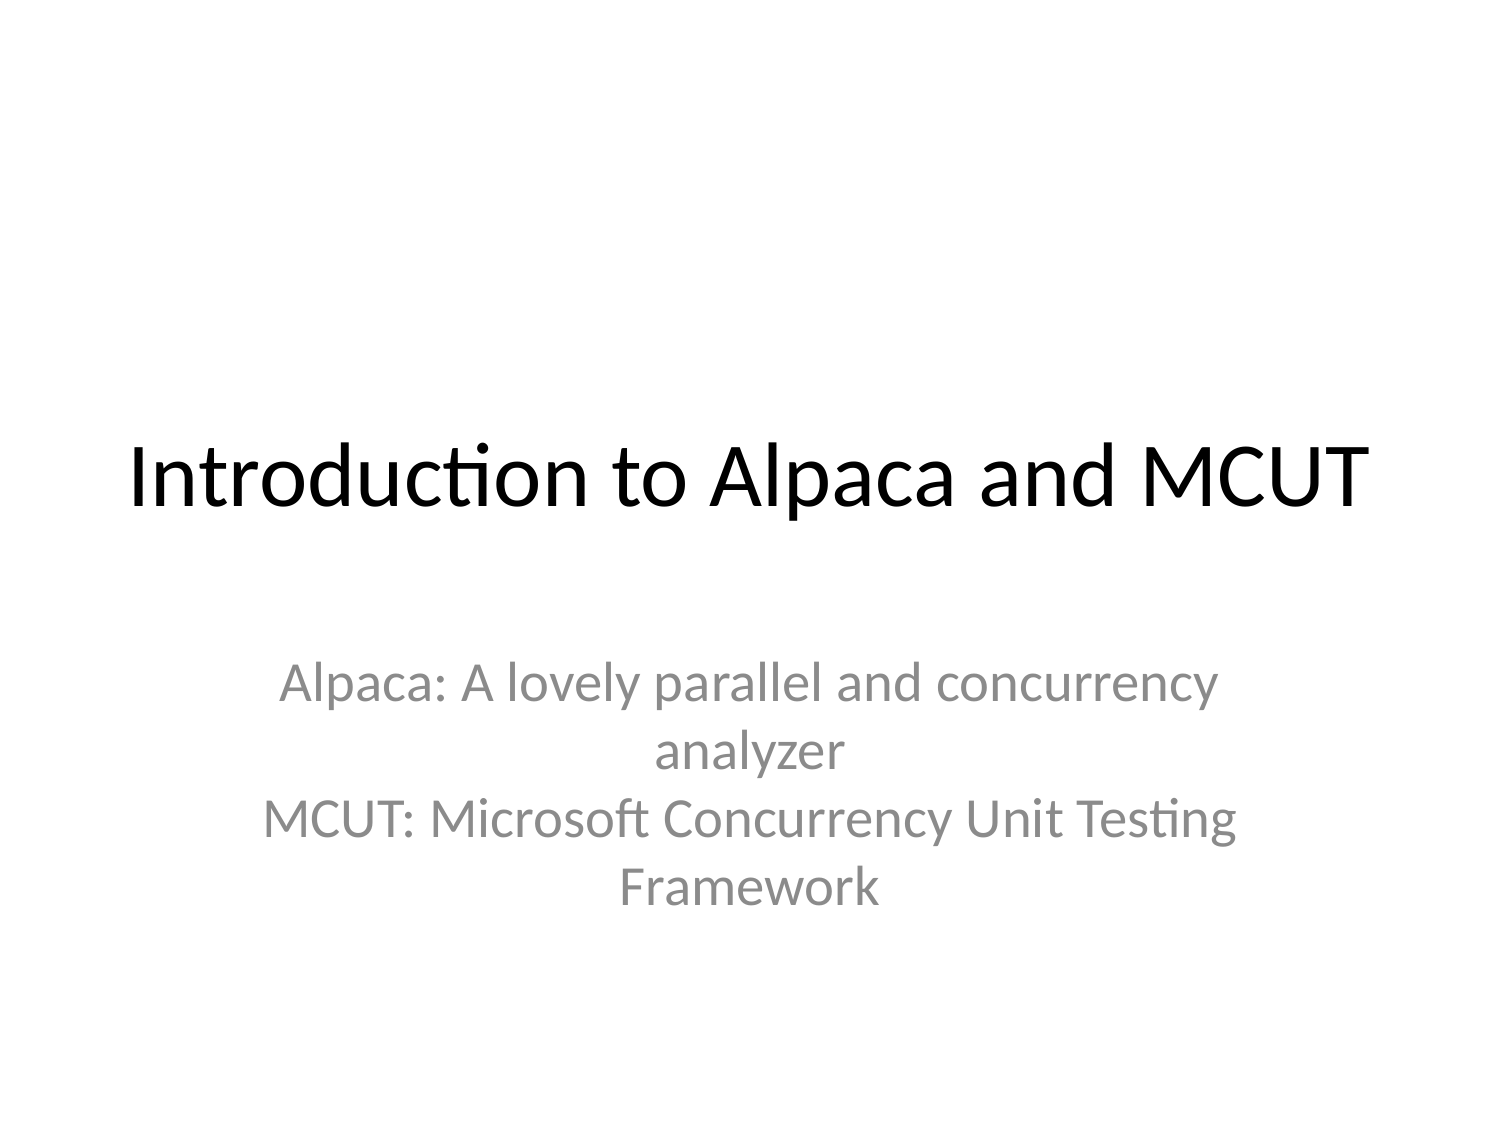

# Introduction to Alpaca and MCUT
Alpaca: A lovely parallel and concurrency analyzer
MCUT: Microsoft Concurrency Unit Testing Framework